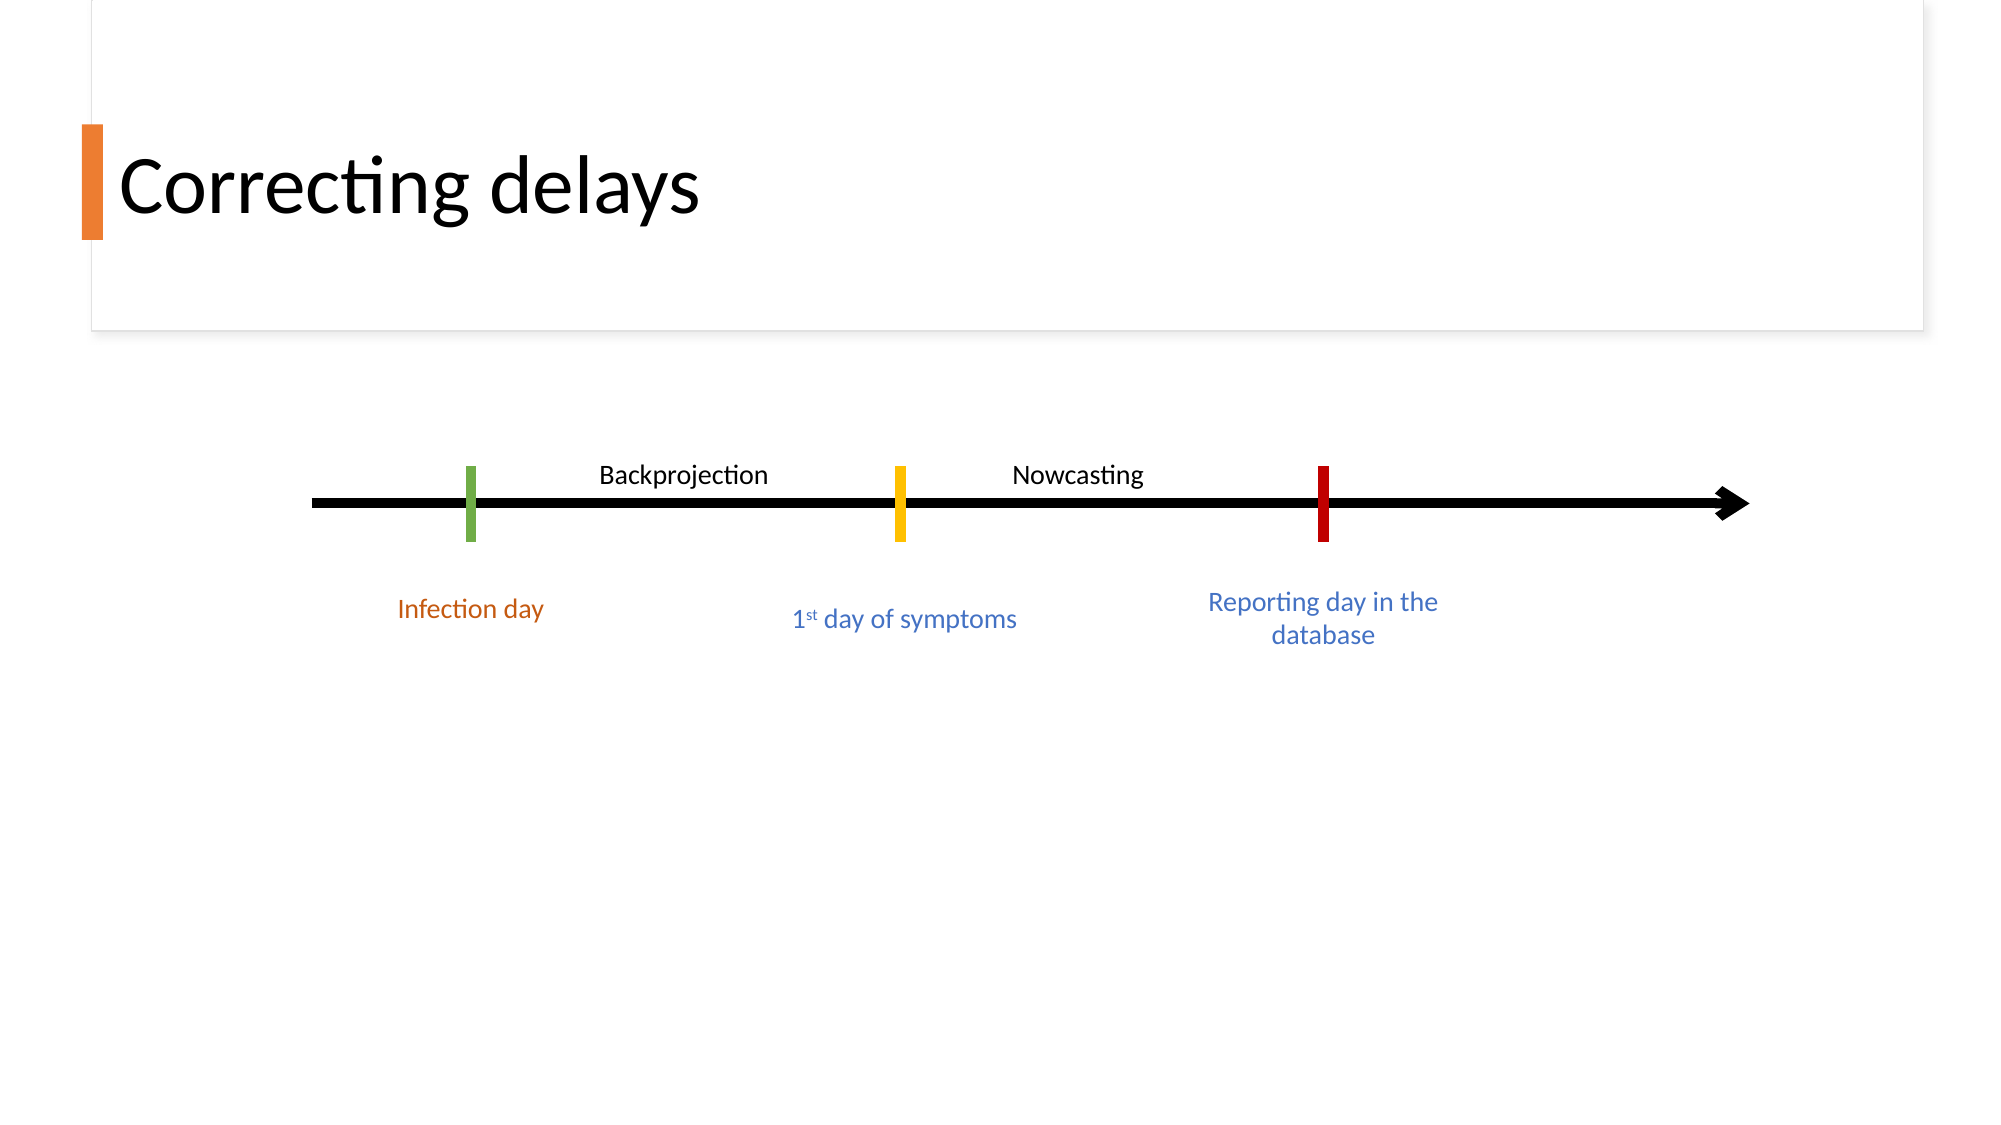

# Correcting delays

Backprojection
Nowcasting
Reporting day in the database
Infection day
1st day of symptoms